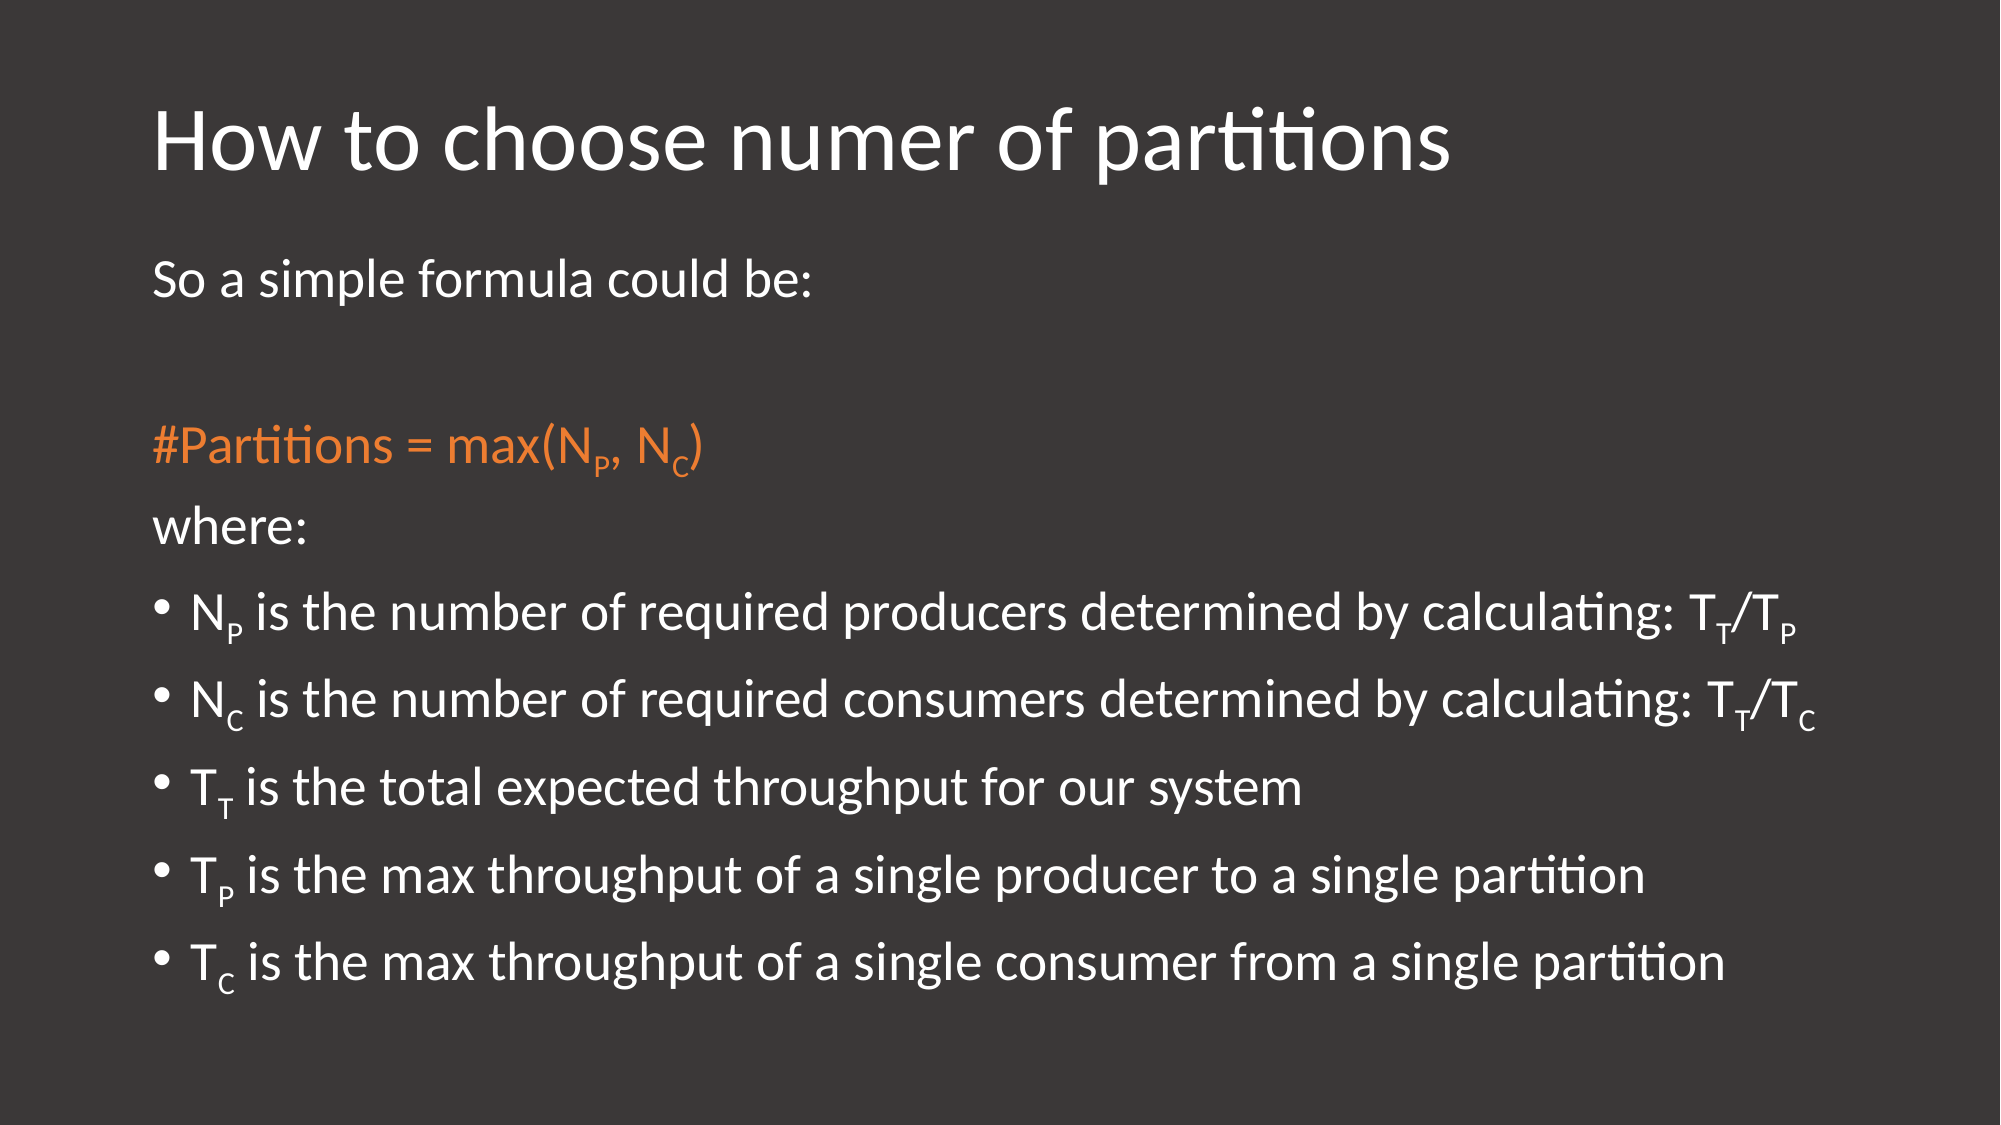

# How to choose numer of partitions
So a simple formula could be:

#Partitions = max(NP, NC)
where:
NP is the number of required producers determined by calculating: TT/TP
NC is the number of required consumers determined by calculating: TT/TC
TT is the total expected throughput for our system
TP is the max throughput of a single producer to a single partition
TC is the max throughput of a single consumer from a single partition